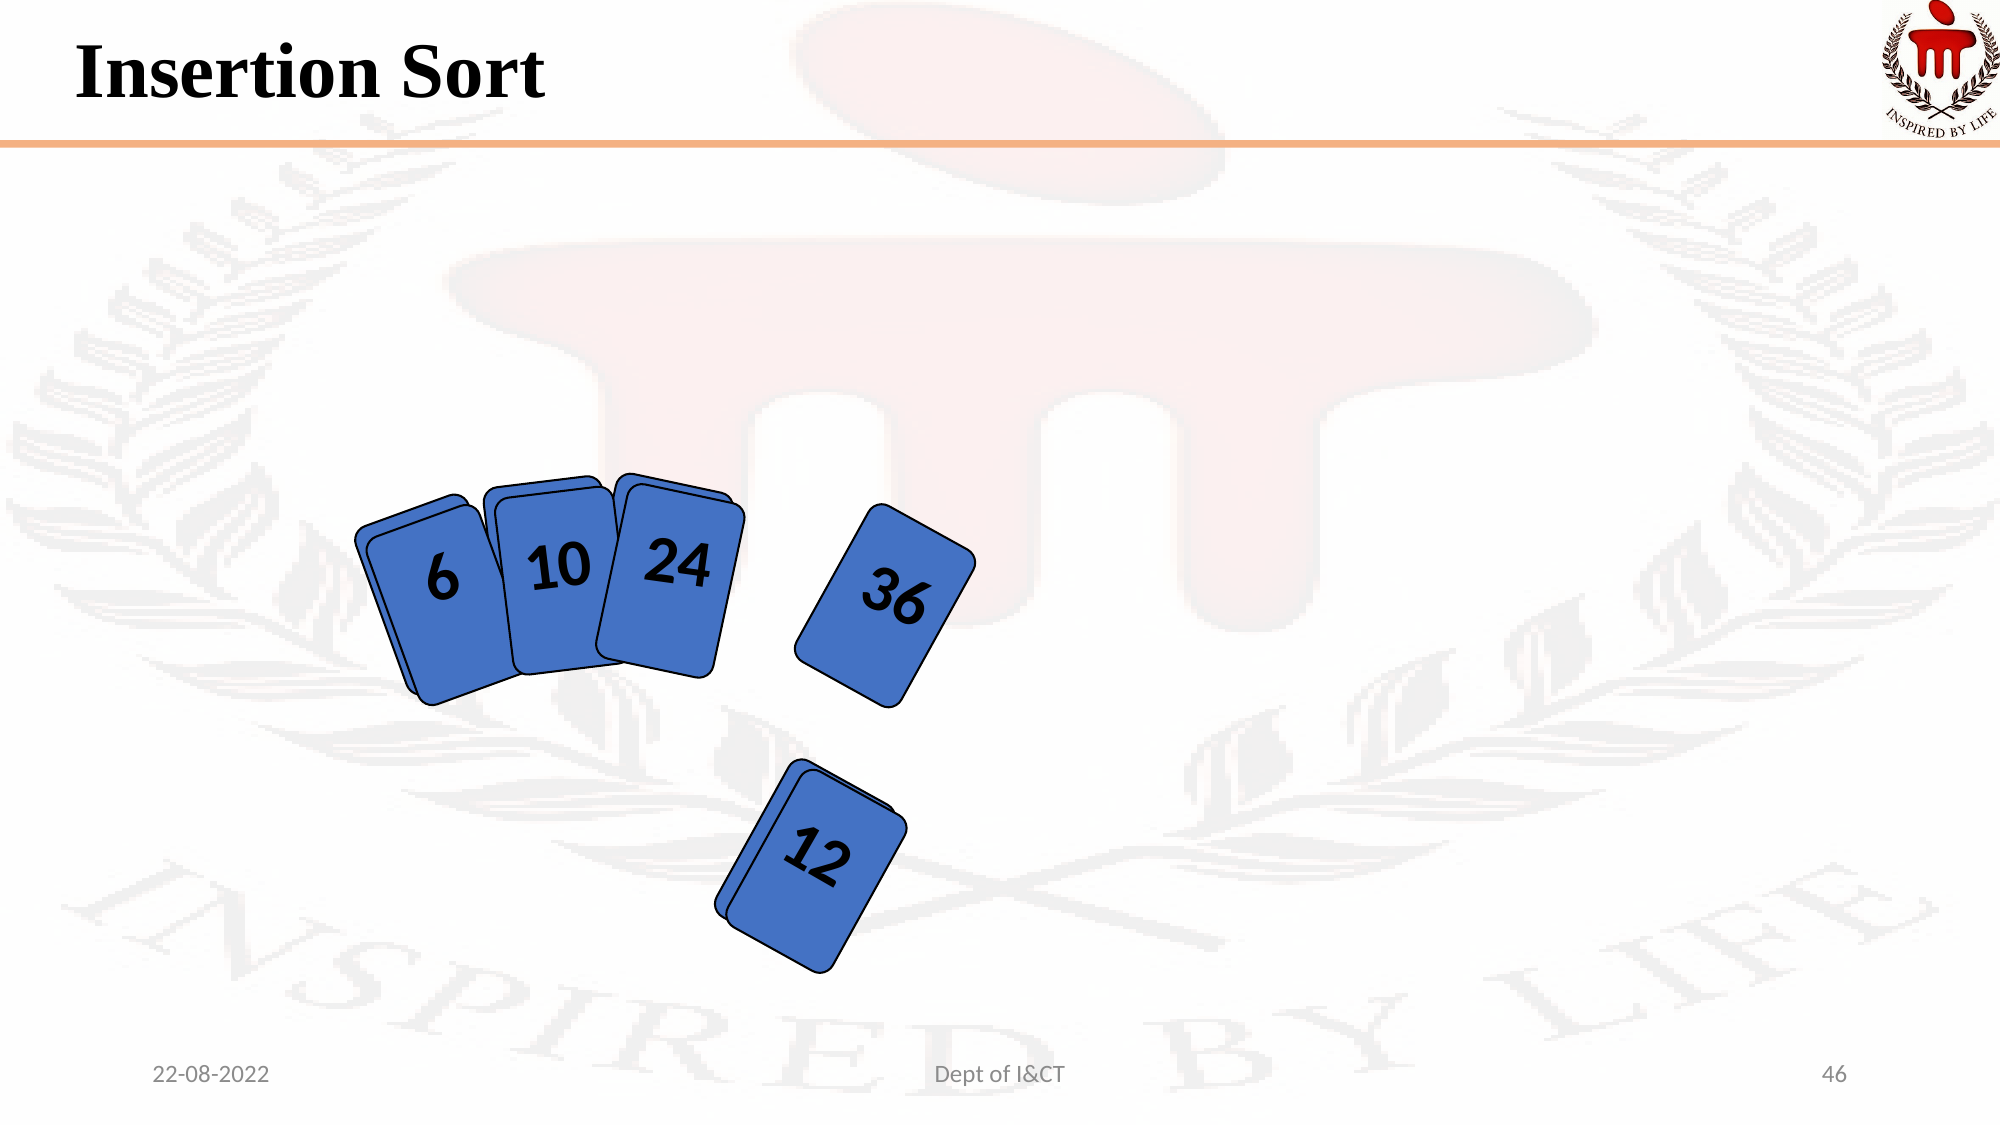

# Insertion Sort

24
10

6

24
10

6

36

12
12
22-08-2022
46
Dept of I&CT